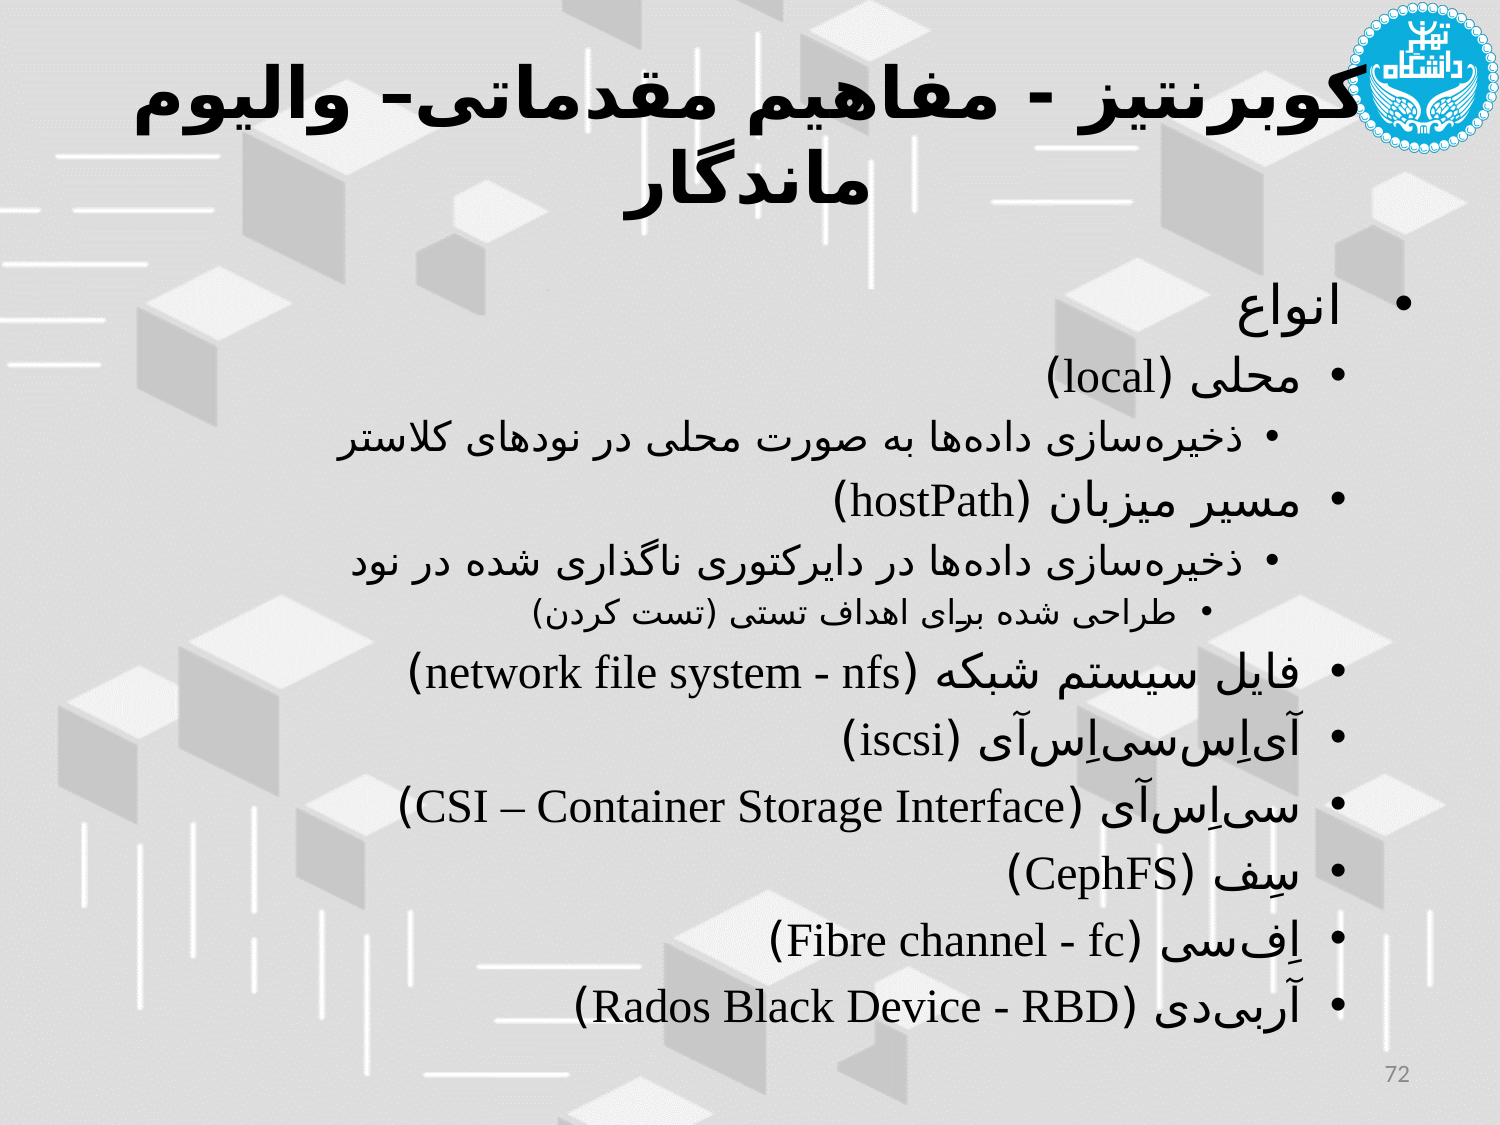

# کوبرنتیز - مفاهیم مقدماتی– والیوم ماندگار
 انواع
محلی (local)
ذخیره‌سازی داده‌ها به صورت محلی در نودهای کلاستر
مسیر میزبان (hostPath)
ذخیره‌سازی داده‌ها در دایرکتوری ناگذاری شده در نود
طراحی شده برای اهداف تستی (تست کردن)
فایل سیستم شبکه (network file system - nfs)
آی‌اِس‌سی‌اِس‌آی (iscsi)
سی‌اِس‌آی (CSI – Container Storage Interface)
سِف (CephFS)
اِف‌سی (Fibre channel - fc)
آر‌بی‌دی (Rados Black Device - RBD)

72